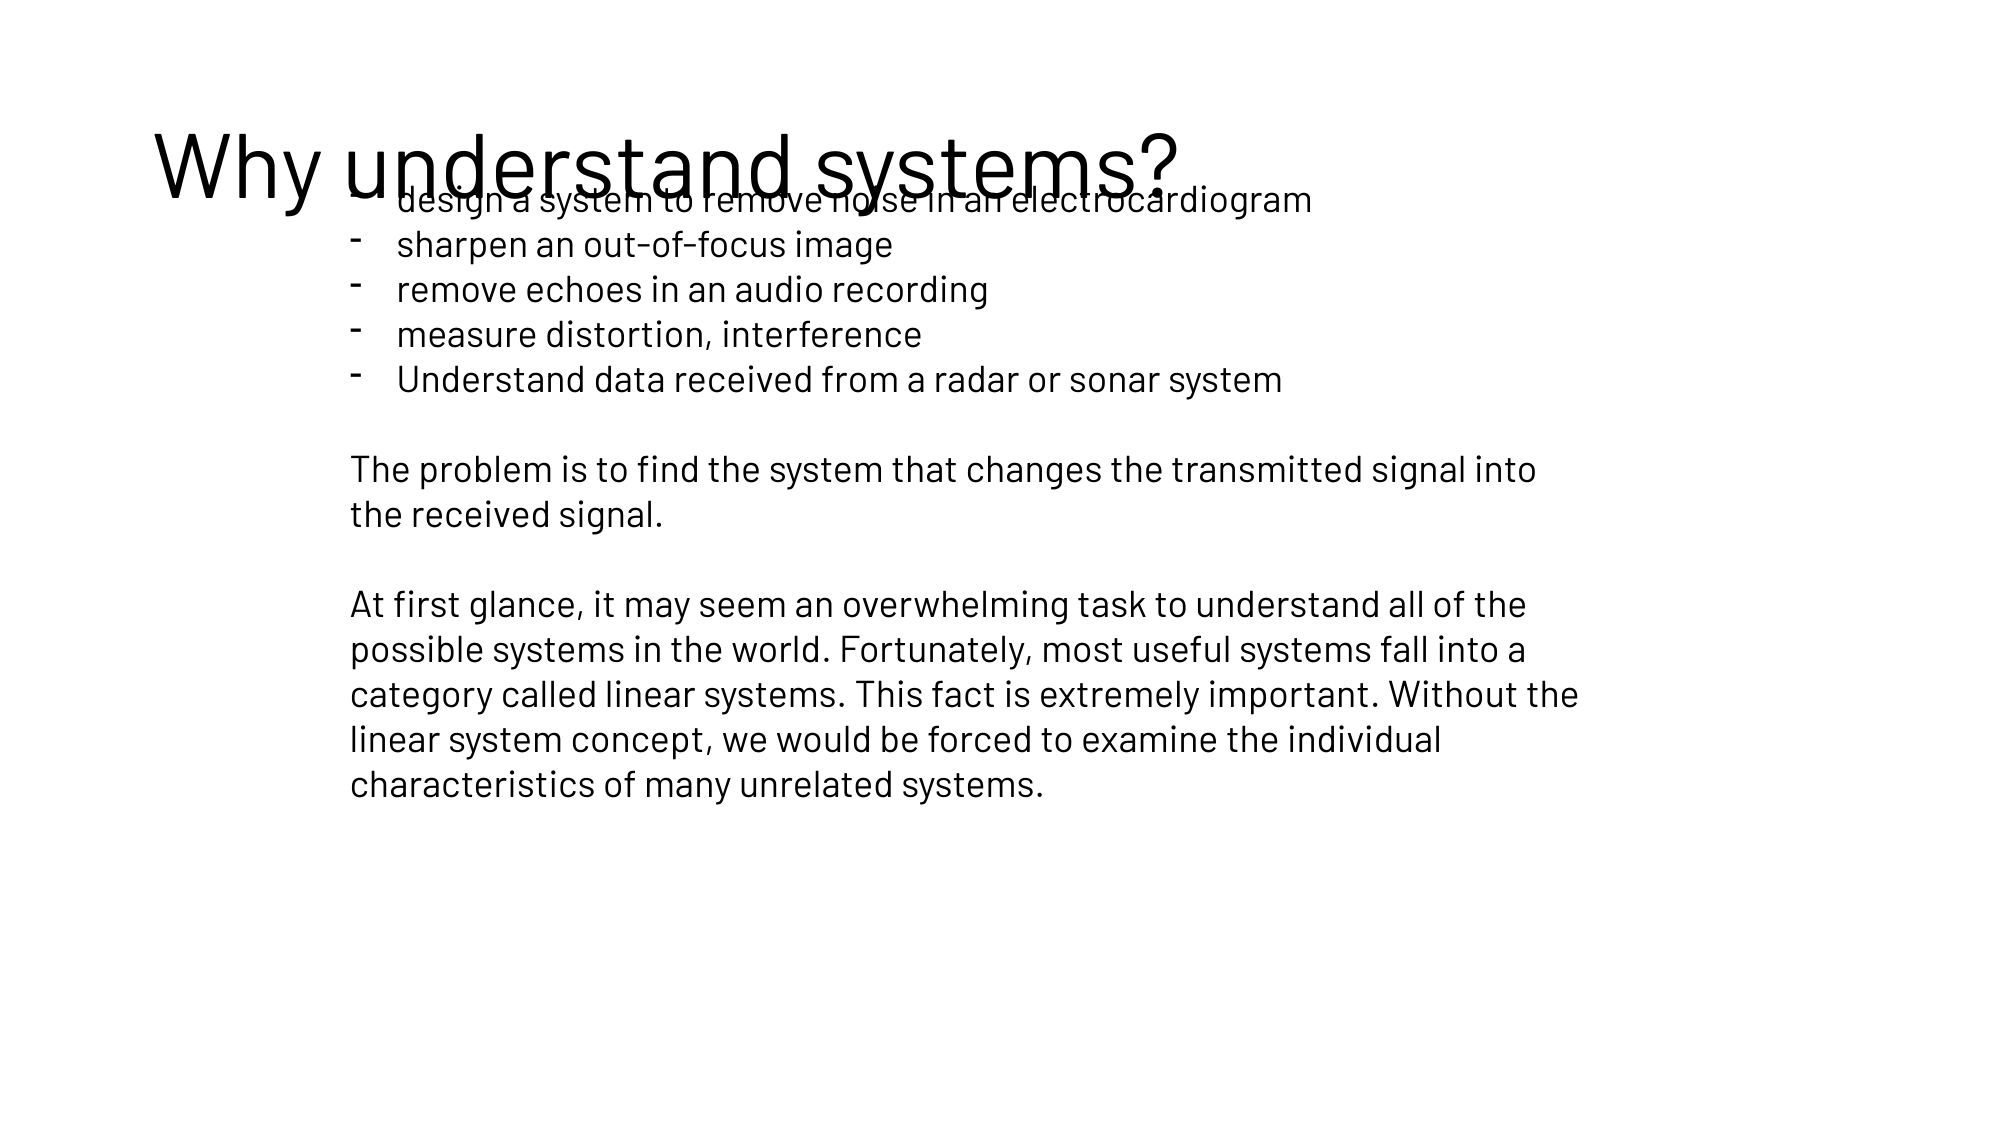

# Why understand systems?
design a system to remove noise in an electrocardiogram
sharpen an out-of-focus image
remove echoes in an audio recording
measure distortion, interference
Understand data received from a radar or sonar system

The problem is to find the system that changes the transmitted signal into the received signal.

At first glance, it may seem an overwhelming task to understand all of the possible systems in the world. Fortunately, most useful systems fall into a category called linear systems. This fact is extremely important. Without the linear system concept, we would be forced to examine the individual characteristics of many unrelated systems.